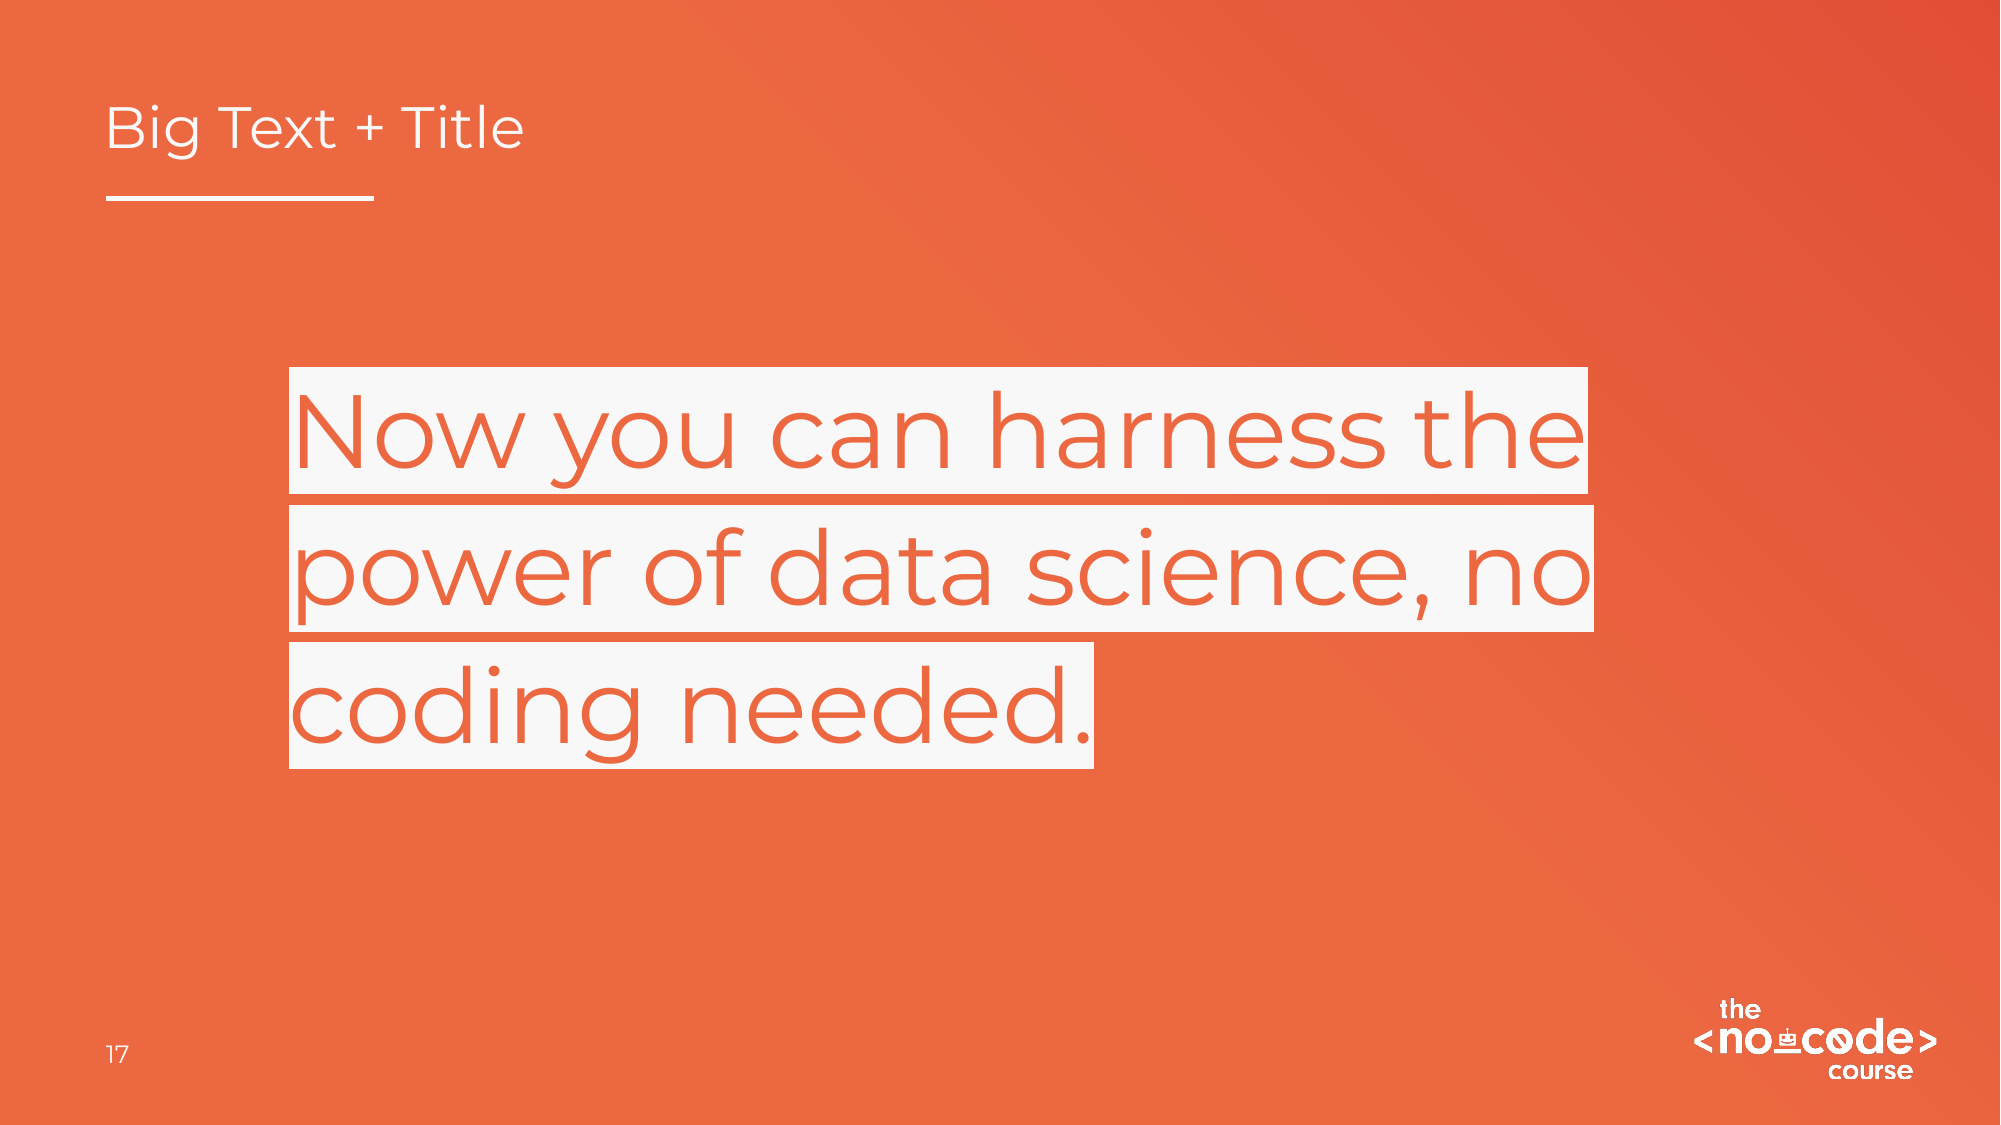

# Big Text + Title
Now you can harness the power of data science, no coding needed.
17